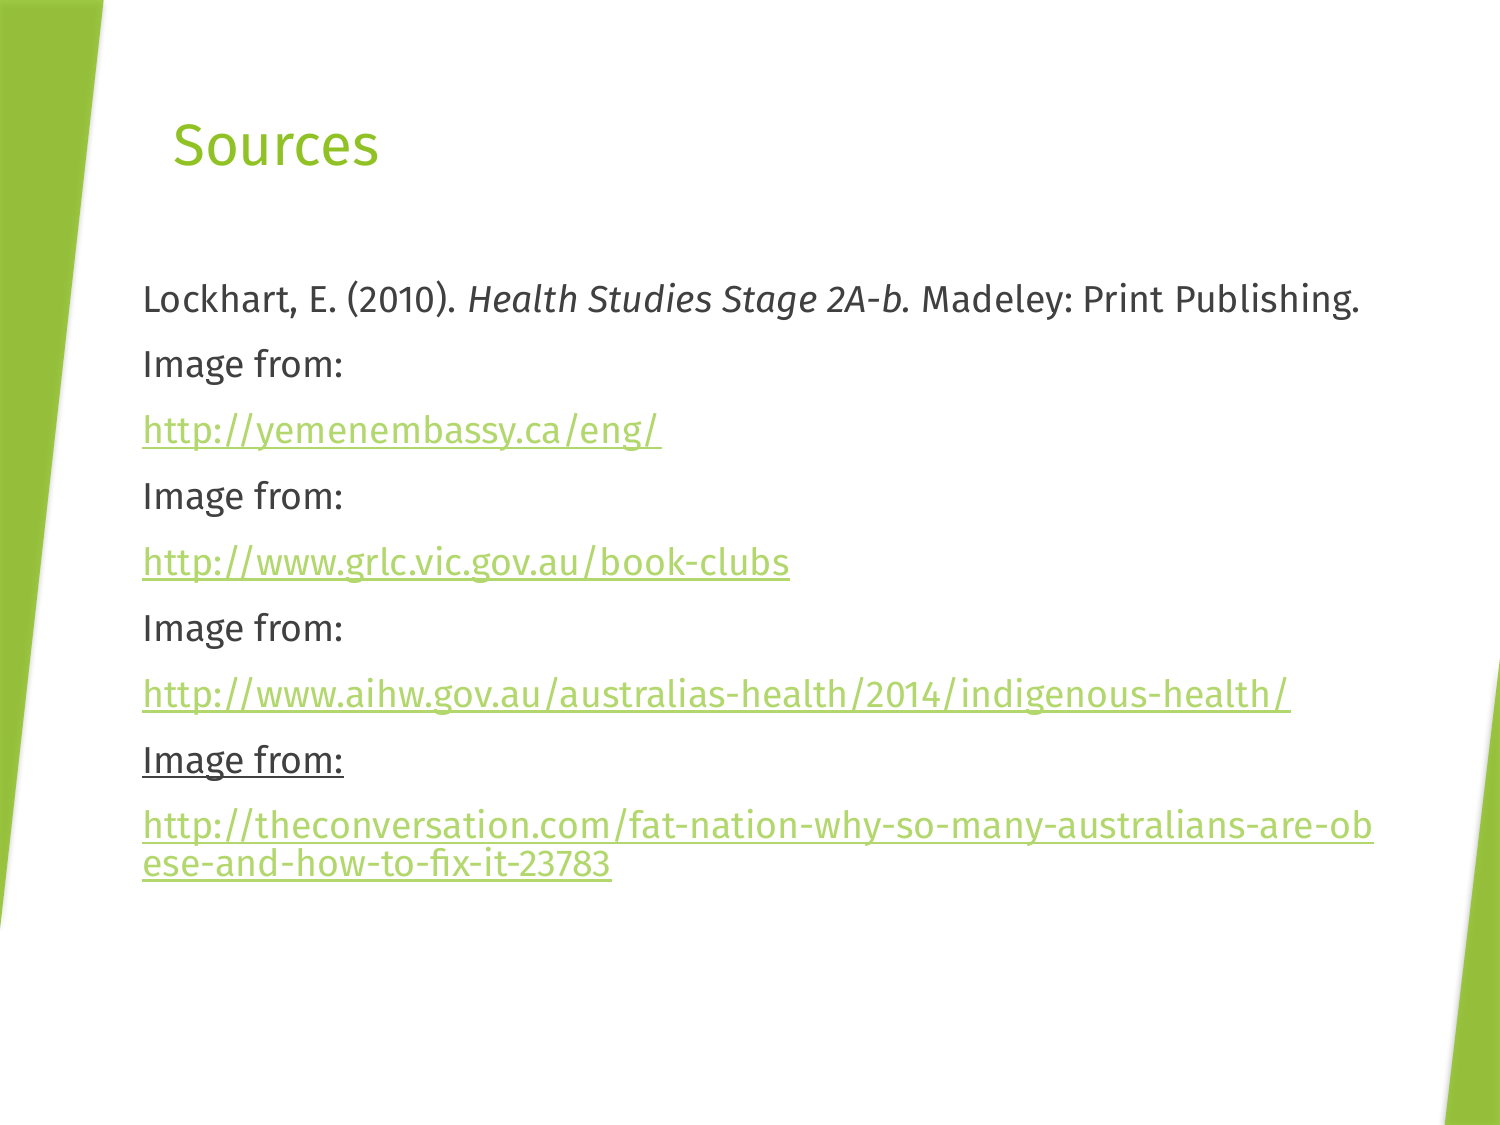

# Sources

Lockhart, E. (2010). Health Studies Stage 2A-b. Madeley: Print Publishing.
Image from:
http://yemenembassy.ca/eng/
Image from:
http://www.grlc.vic.gov.au/book-clubs
Image from:
http://www.aihw.gov.au/australias-health/2014/indigenous-health/
Image from:
http://theconversation.com/fat-nation-why-so-many-australians-are-obese-and-how-to-fix-it-23783